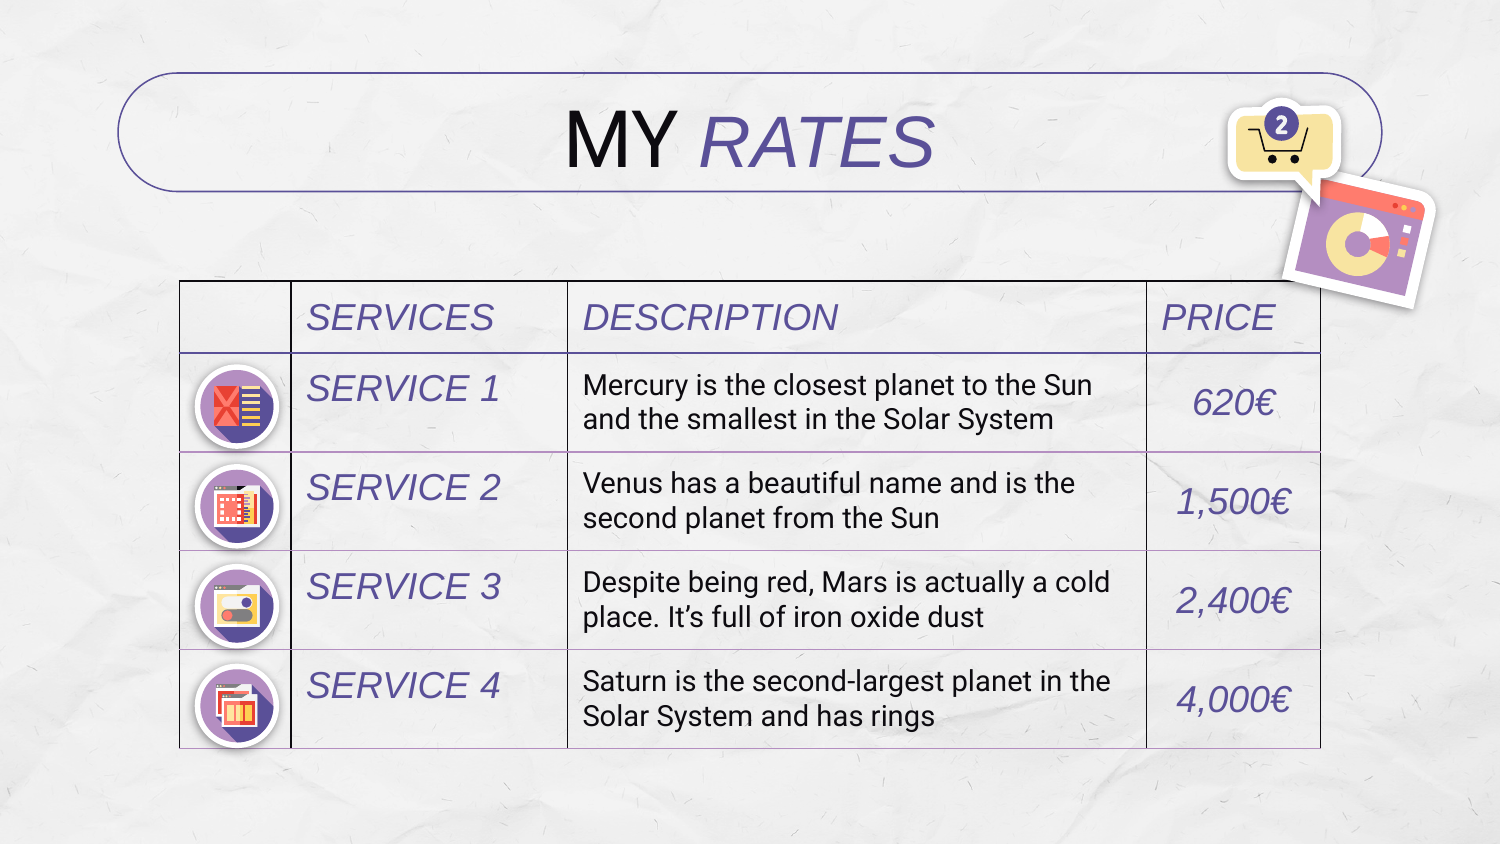

# MY RATES

|  | SERVICES | DESCRIPTION | PRICE |
| --- | --- | --- | --- |
|  | SERVICE 1 | Mercury is the closest planet to the Sun and the smallest in the Solar System | 620€ |
|  | SERVICE 2 | Venus has a beautiful name and is the second planet from the Sun | 1,500€ |
|  | SERVICE 3 | Despite being red, Mars is actually a cold place. It’s full of iron oxide dust | 2,400€ |
|  | SERVICE 4 | Saturn is the second-largest planet in the Solar System and has rings | 4,000€ |